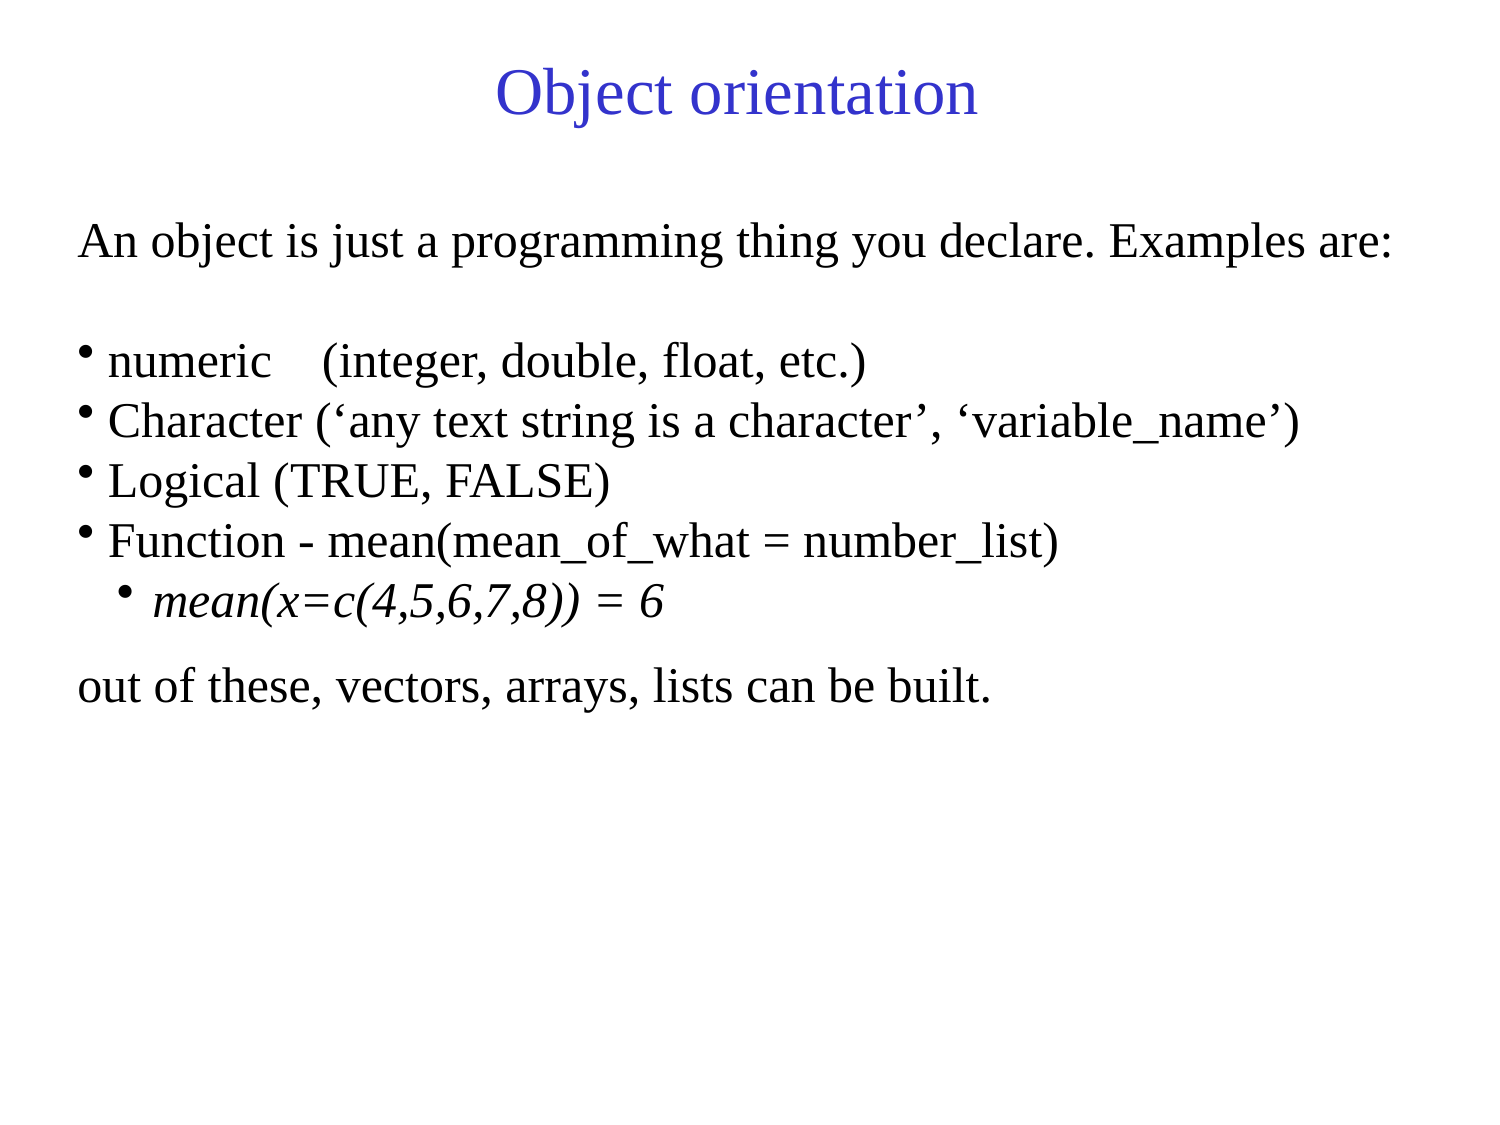

# Object orientation
An object is just a programming thing you declare. Examples are:

numeric    (integer, double, float, etc.)
Character (‘any text string is a character’, ‘variable_name’)
Logical (TRUE, FALSE)
Function - mean(mean_of_what = number_list)
mean(x=c(4,5,6,7,8)) = 6
out of these, vectors, arrays, lists can be built.